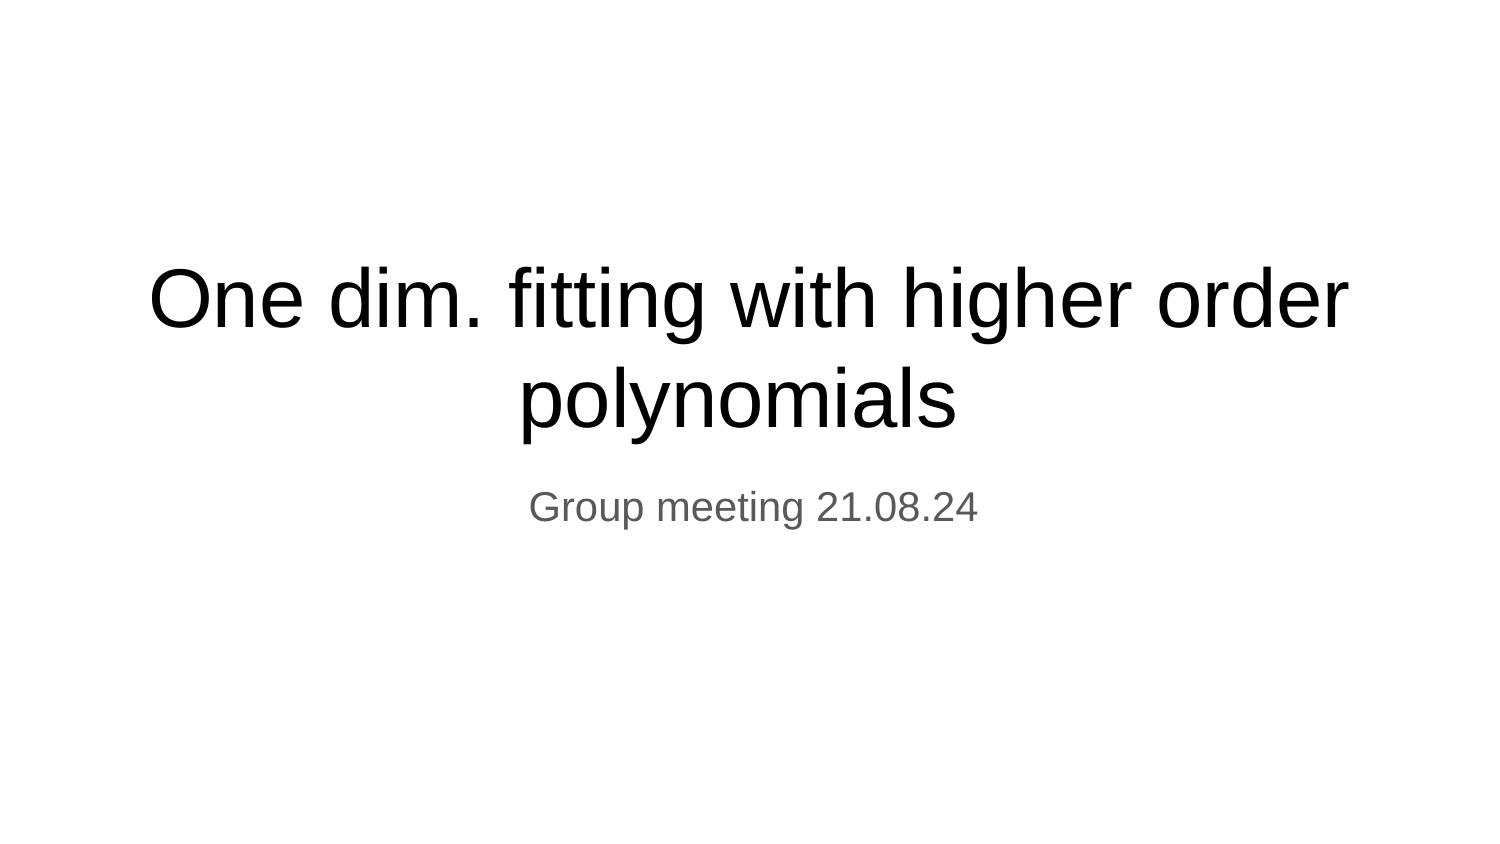

# One dim. fitting with higher order polynomials
Group meeting 21.08.24